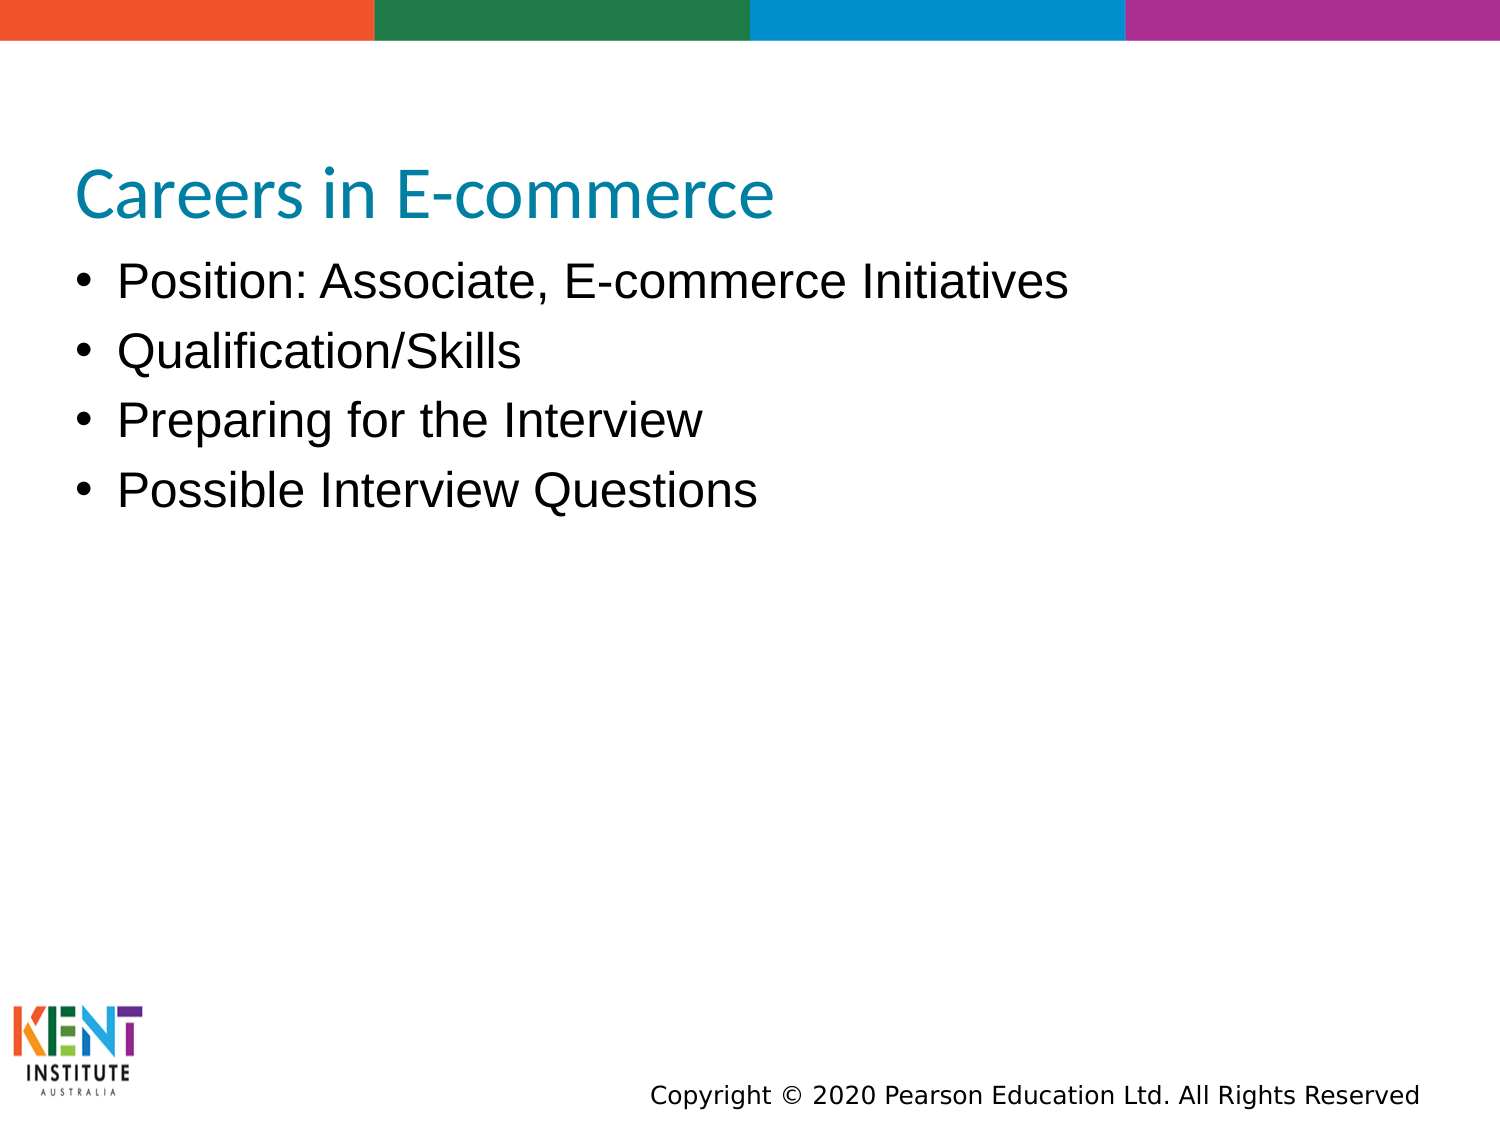

# Careers in E-commerce
Position: Associate, E-commerce Initiatives
Qualification/Skills
Preparing for the Interview
Possible Interview Questions